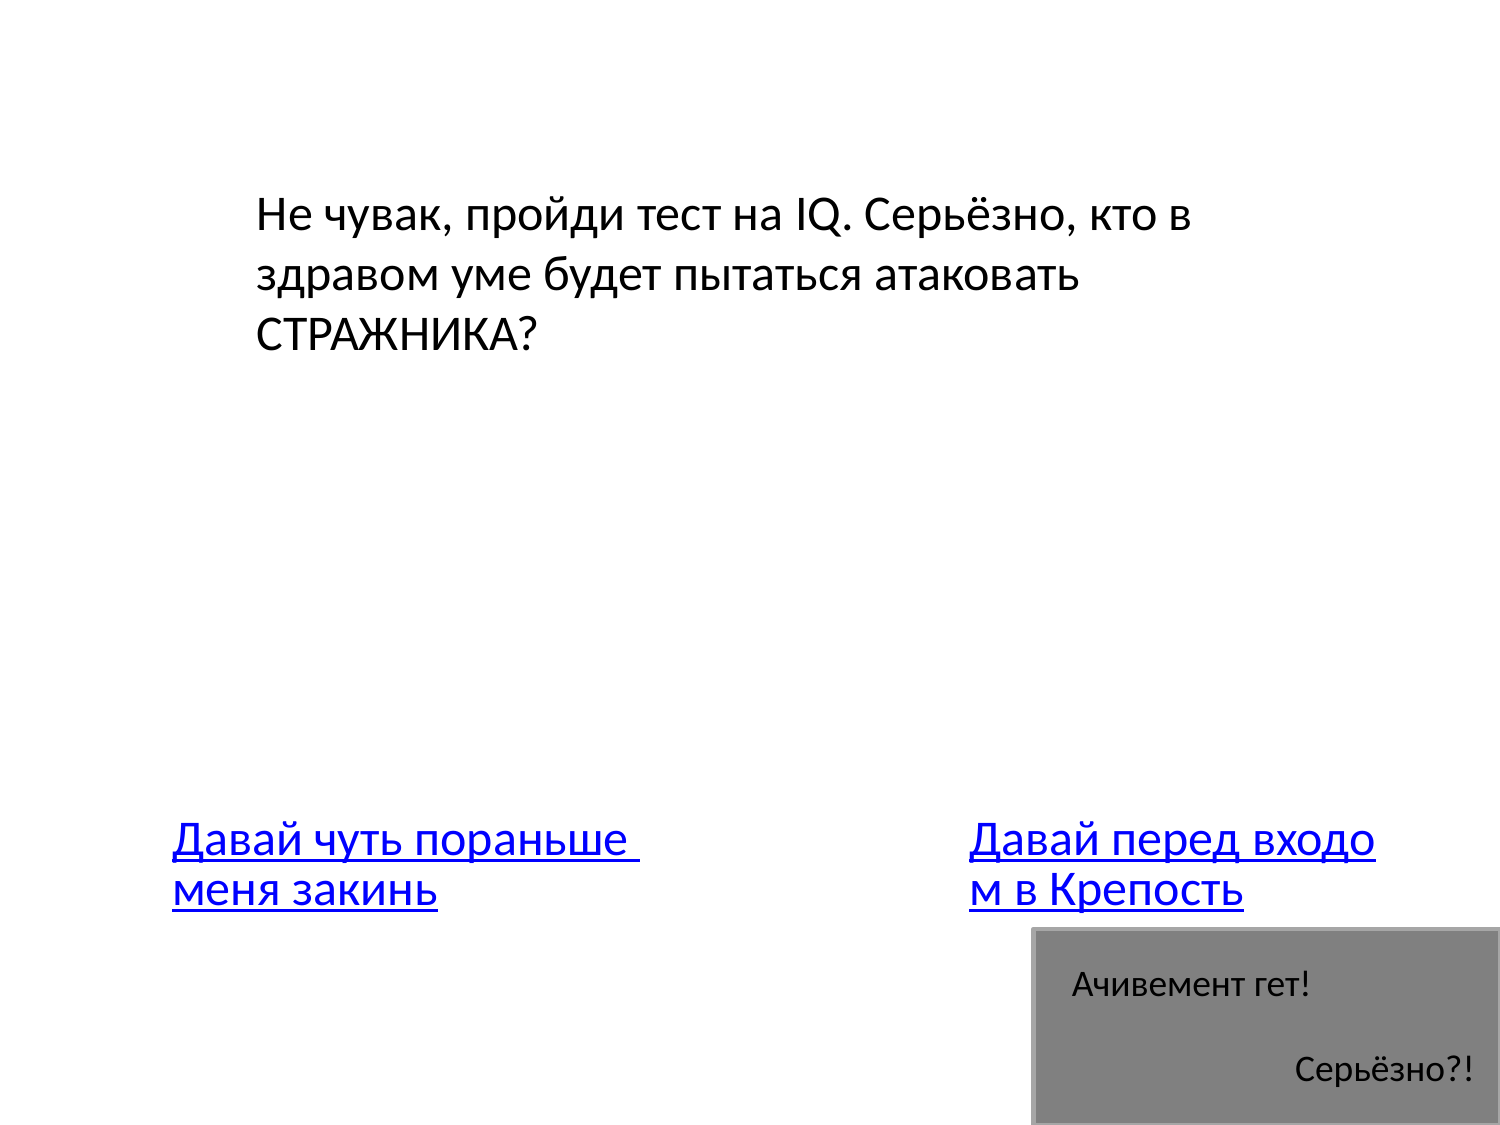

Не чувак, пройди тест на IQ. Серьёзно, кто в здравом уме будет пытаться атаковать СТРАЖНИКА?
Давай чуть пораньше меня закинь
Давай перед входом в Крепость

Ачивемент гет!
Серьёзно?!